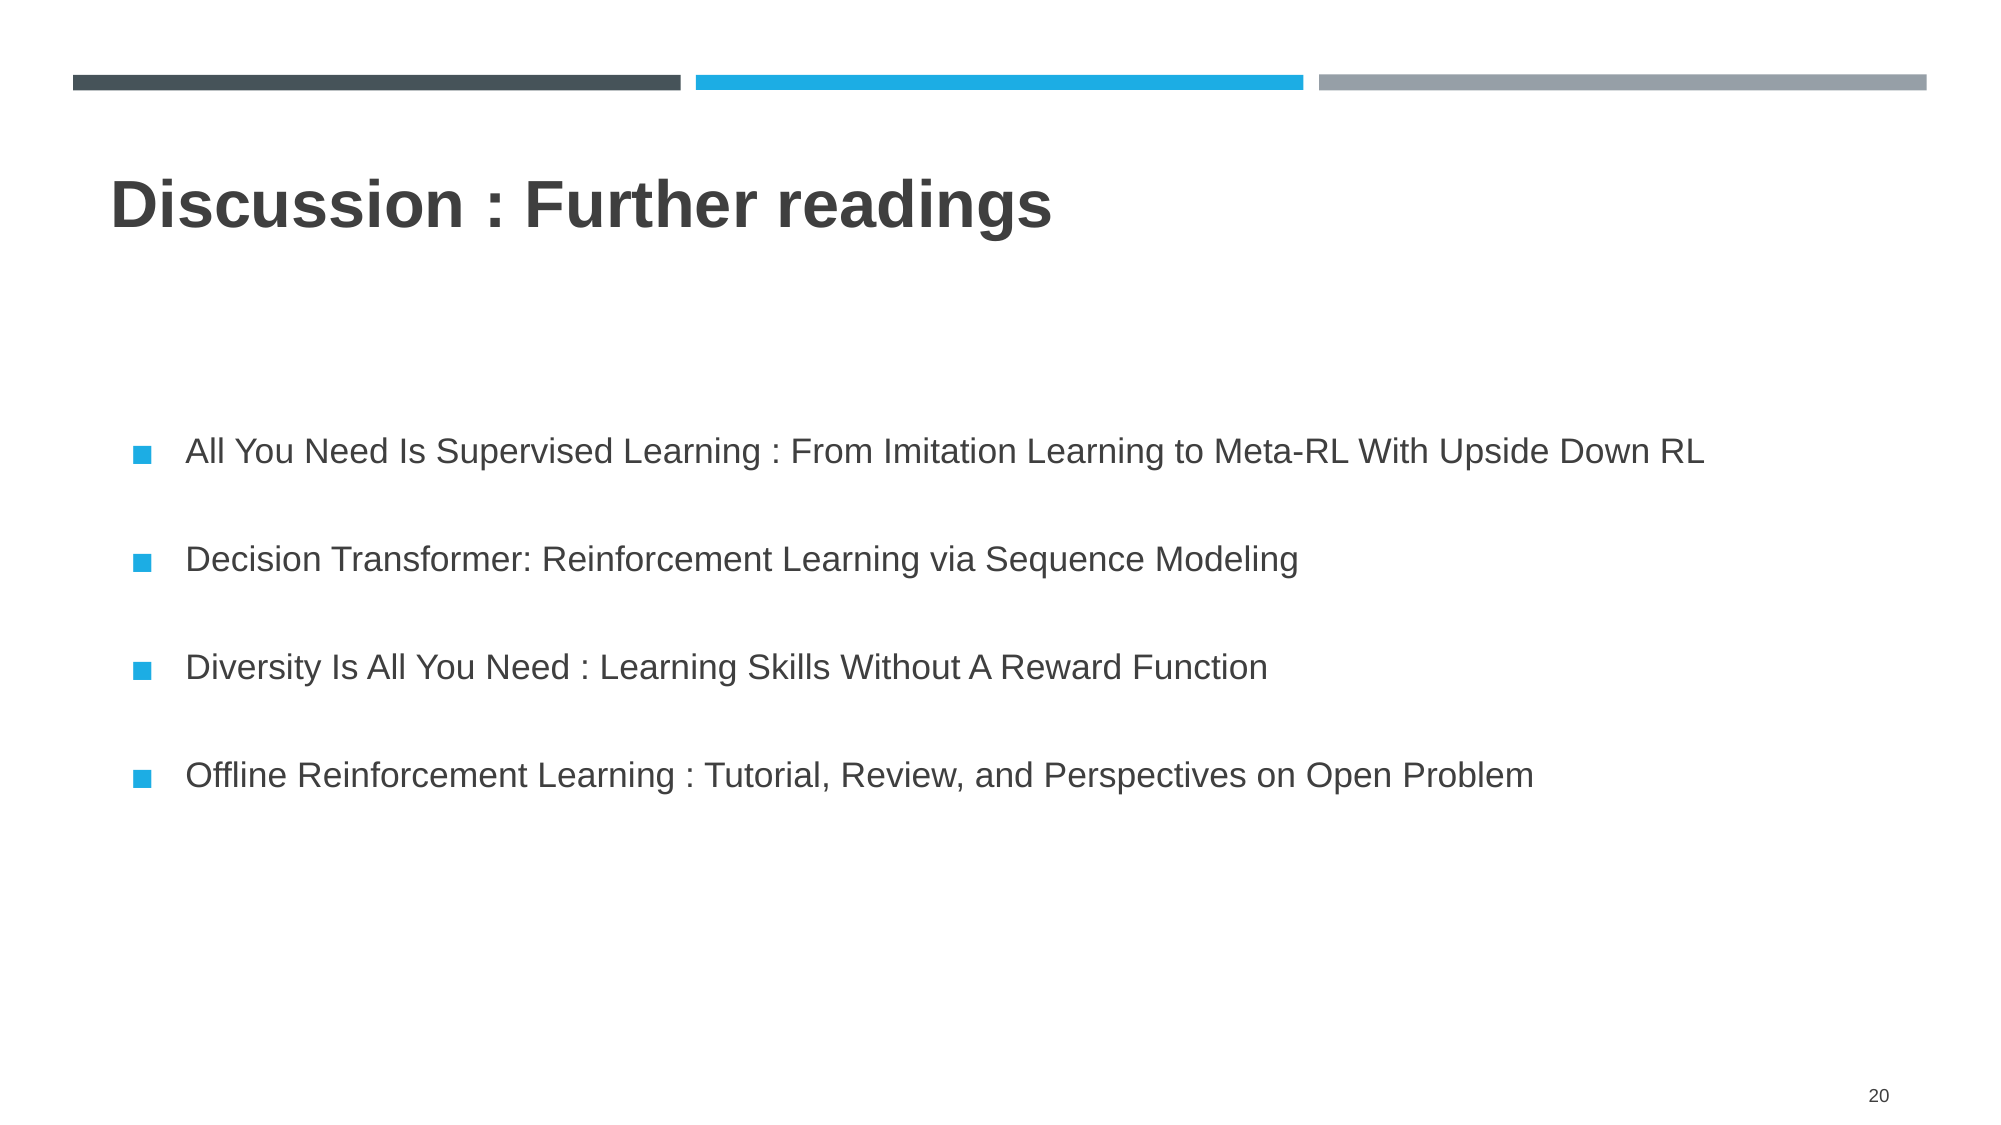

# Discussion : Further readings
All You Need Is Supervised Learning : From Imitation Learning to Meta-RL With Upside Down RL

Decision Transformer: Reinforcement Learning via Sequence Modeling

Diversity Is All You Need : Learning Skills Without A Reward Function

Offline Reinforcement Learning : Tutorial, Review, and Perspectives on Open Problem
20